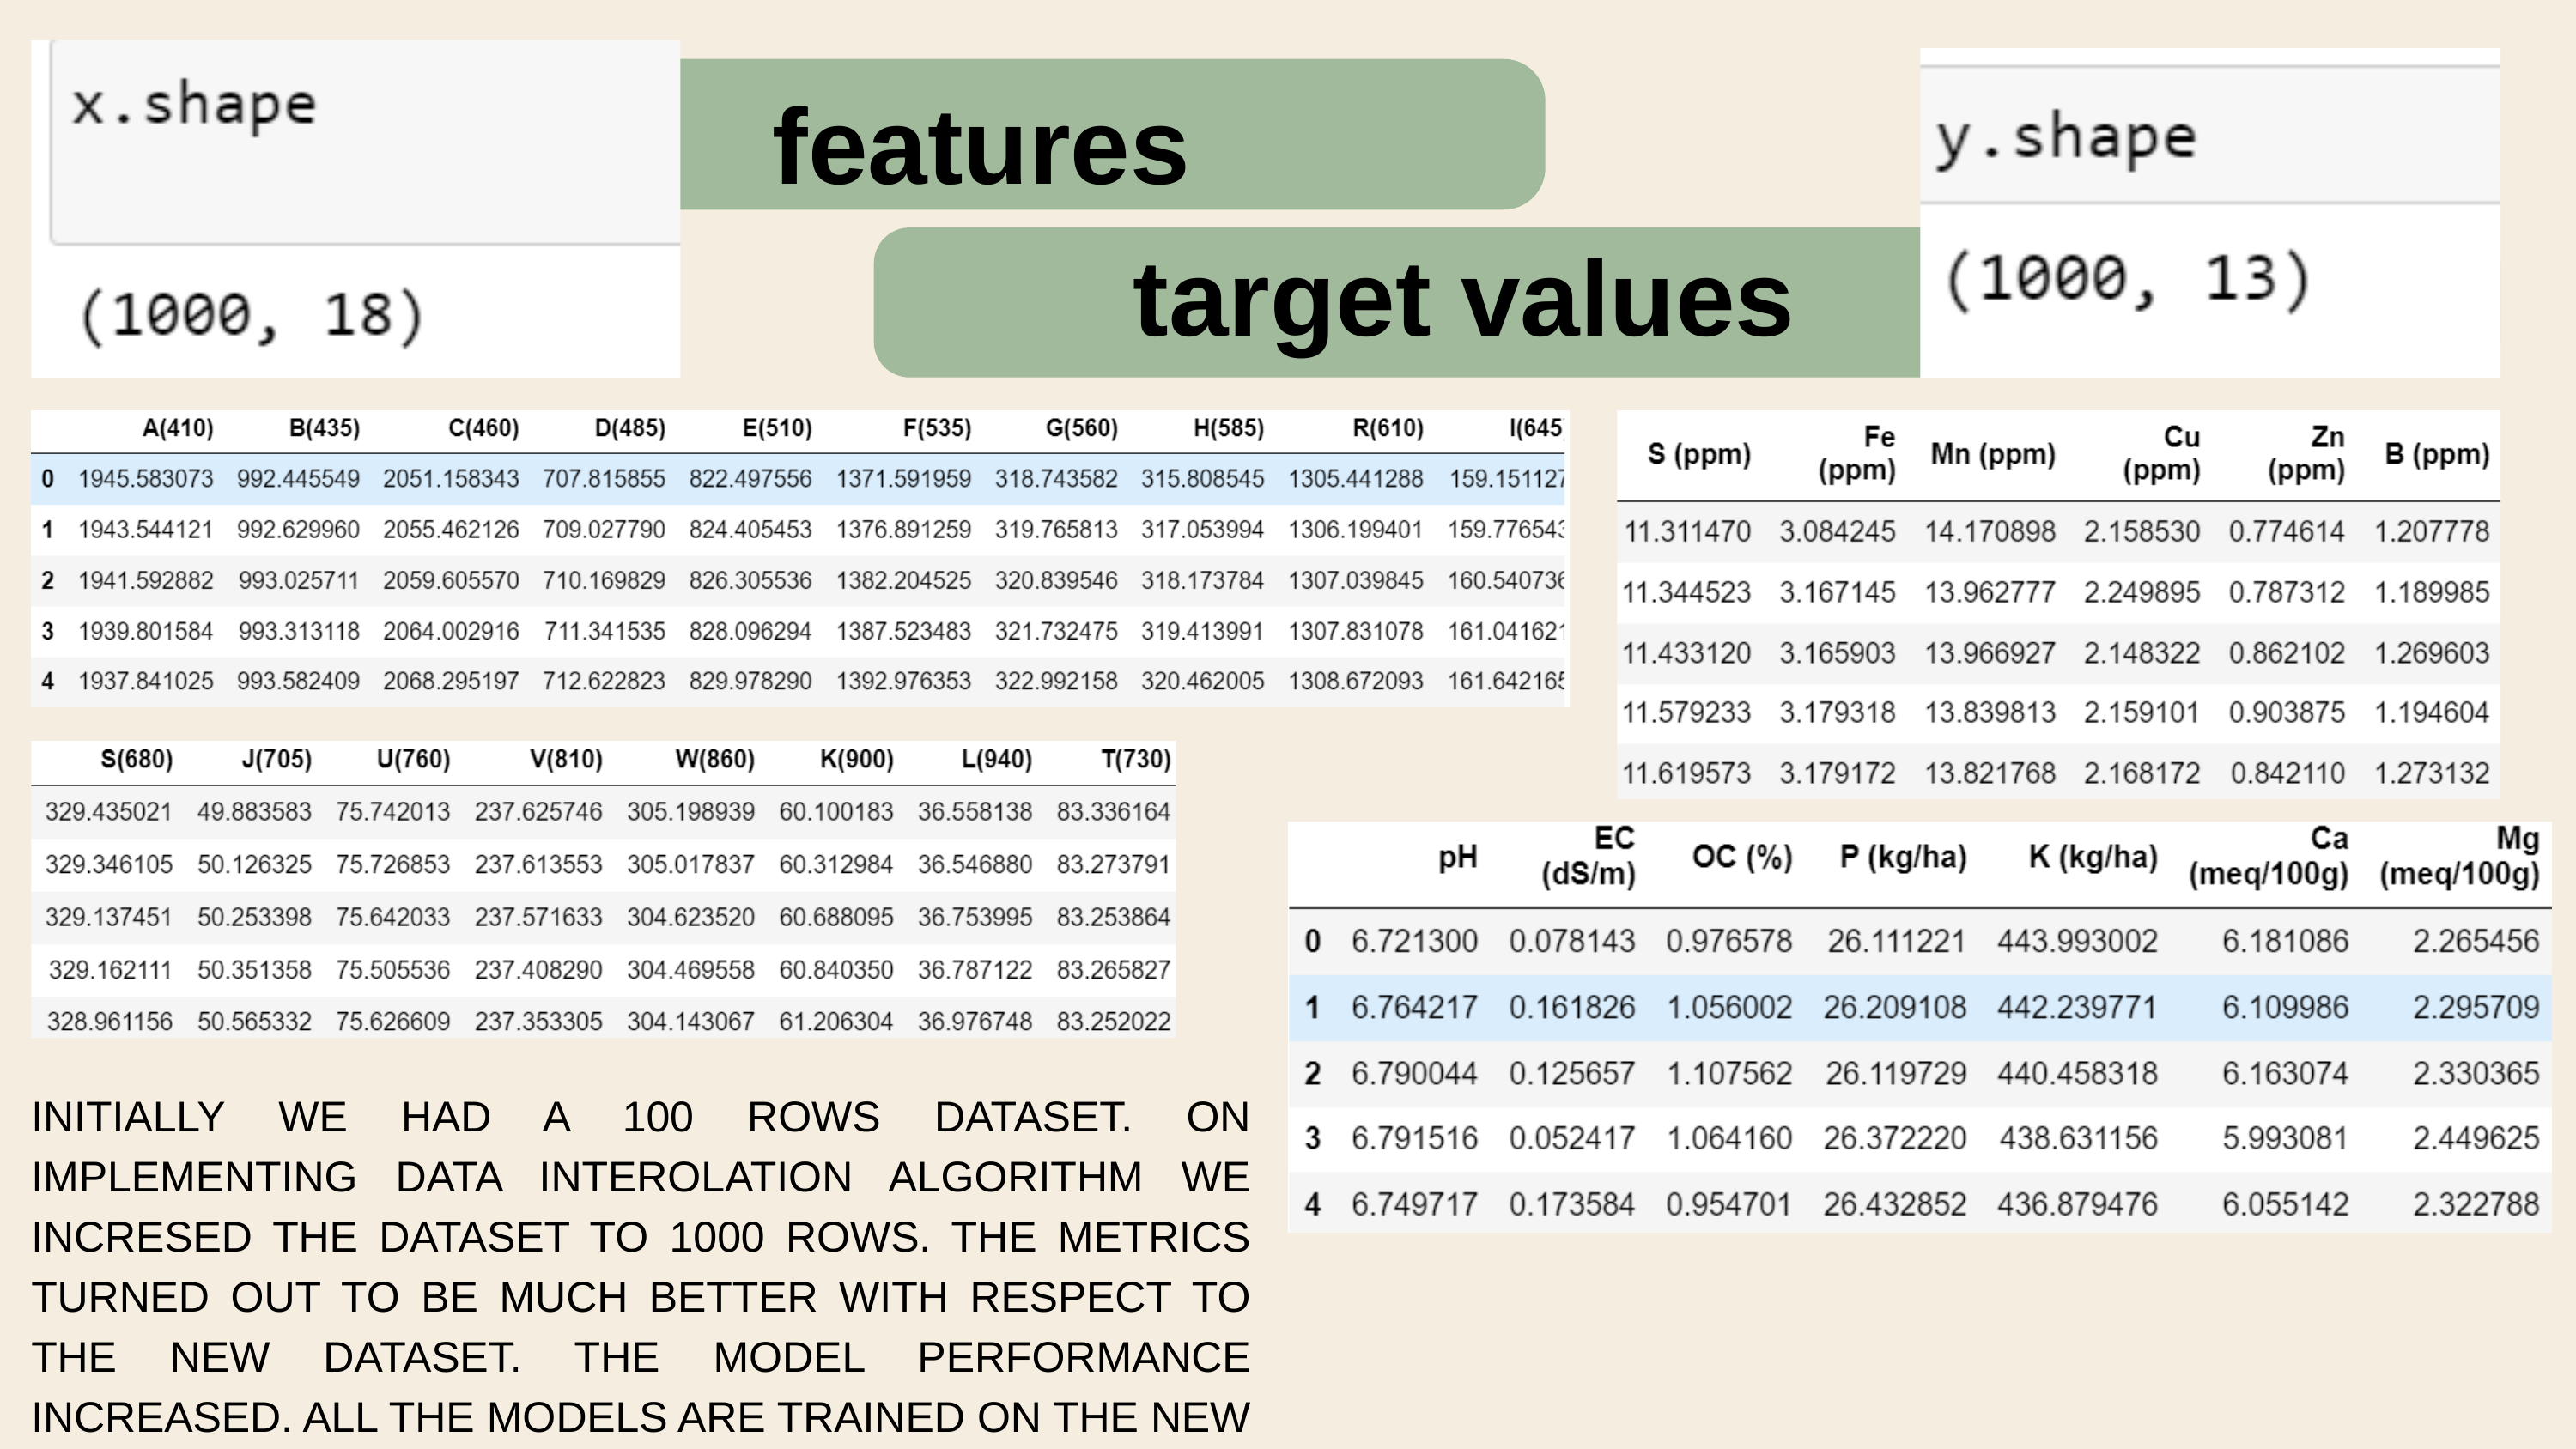

features

target values

INITIALLY WE HAD A 100 ROWS DATASET. ON IMPLEMENTING DATA INTEROLATION ALGORITHM WE INCRESED THE DATASET TO 1000 ROWS. THE METRICS TURNED OUT TO BE MUCH BETTER WITH RESPECT TO THE NEW DATASET. THE MODEL PERFORMANCE INCREASED. ALL THE MODELS ARE TRAINED ON THE NEW DATASET.